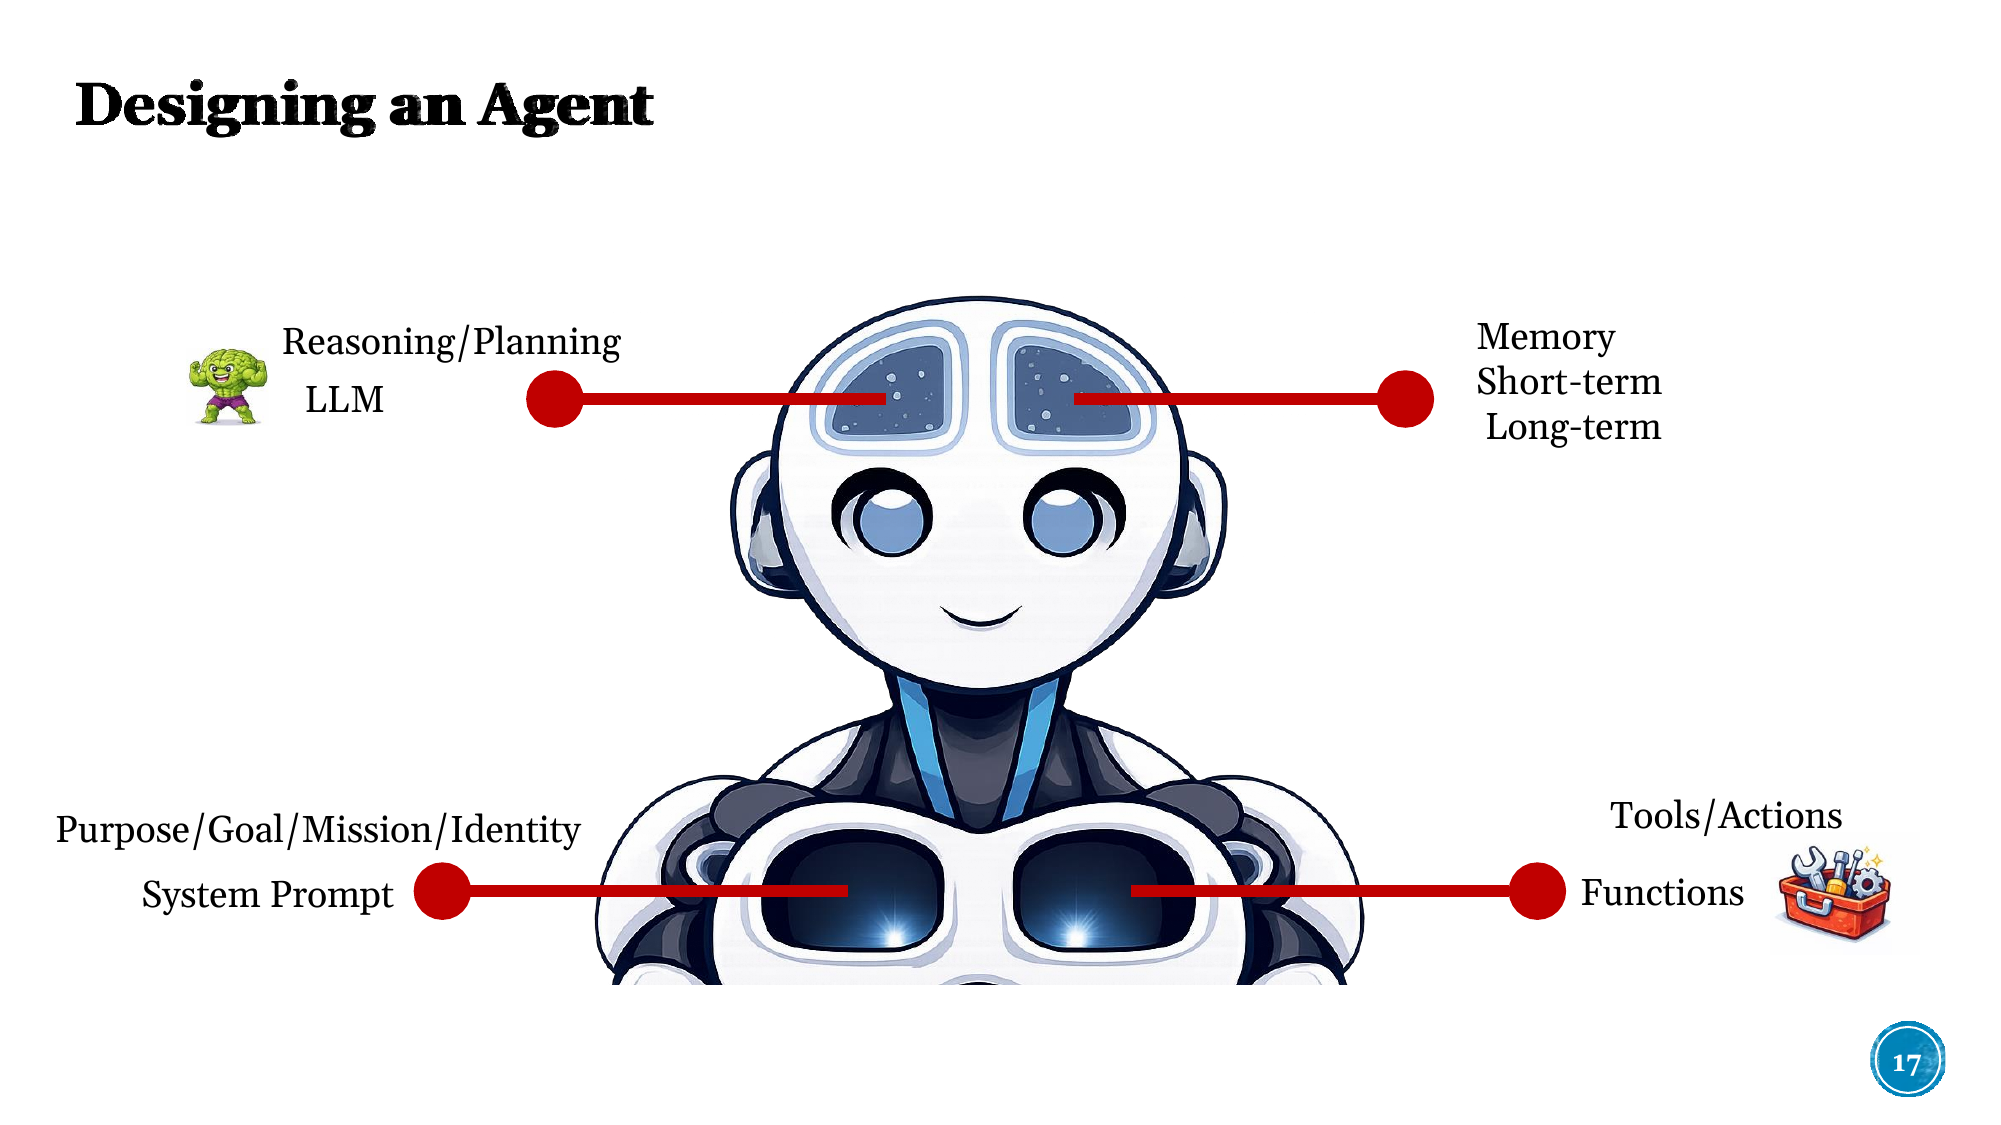

# Designing an Agent

Memory  Short-term  Long-term
Reasoning/Planning

LLM

Tools/Actions
Functions
Purpose/Goal/Mission/Identity

System Prompt

17